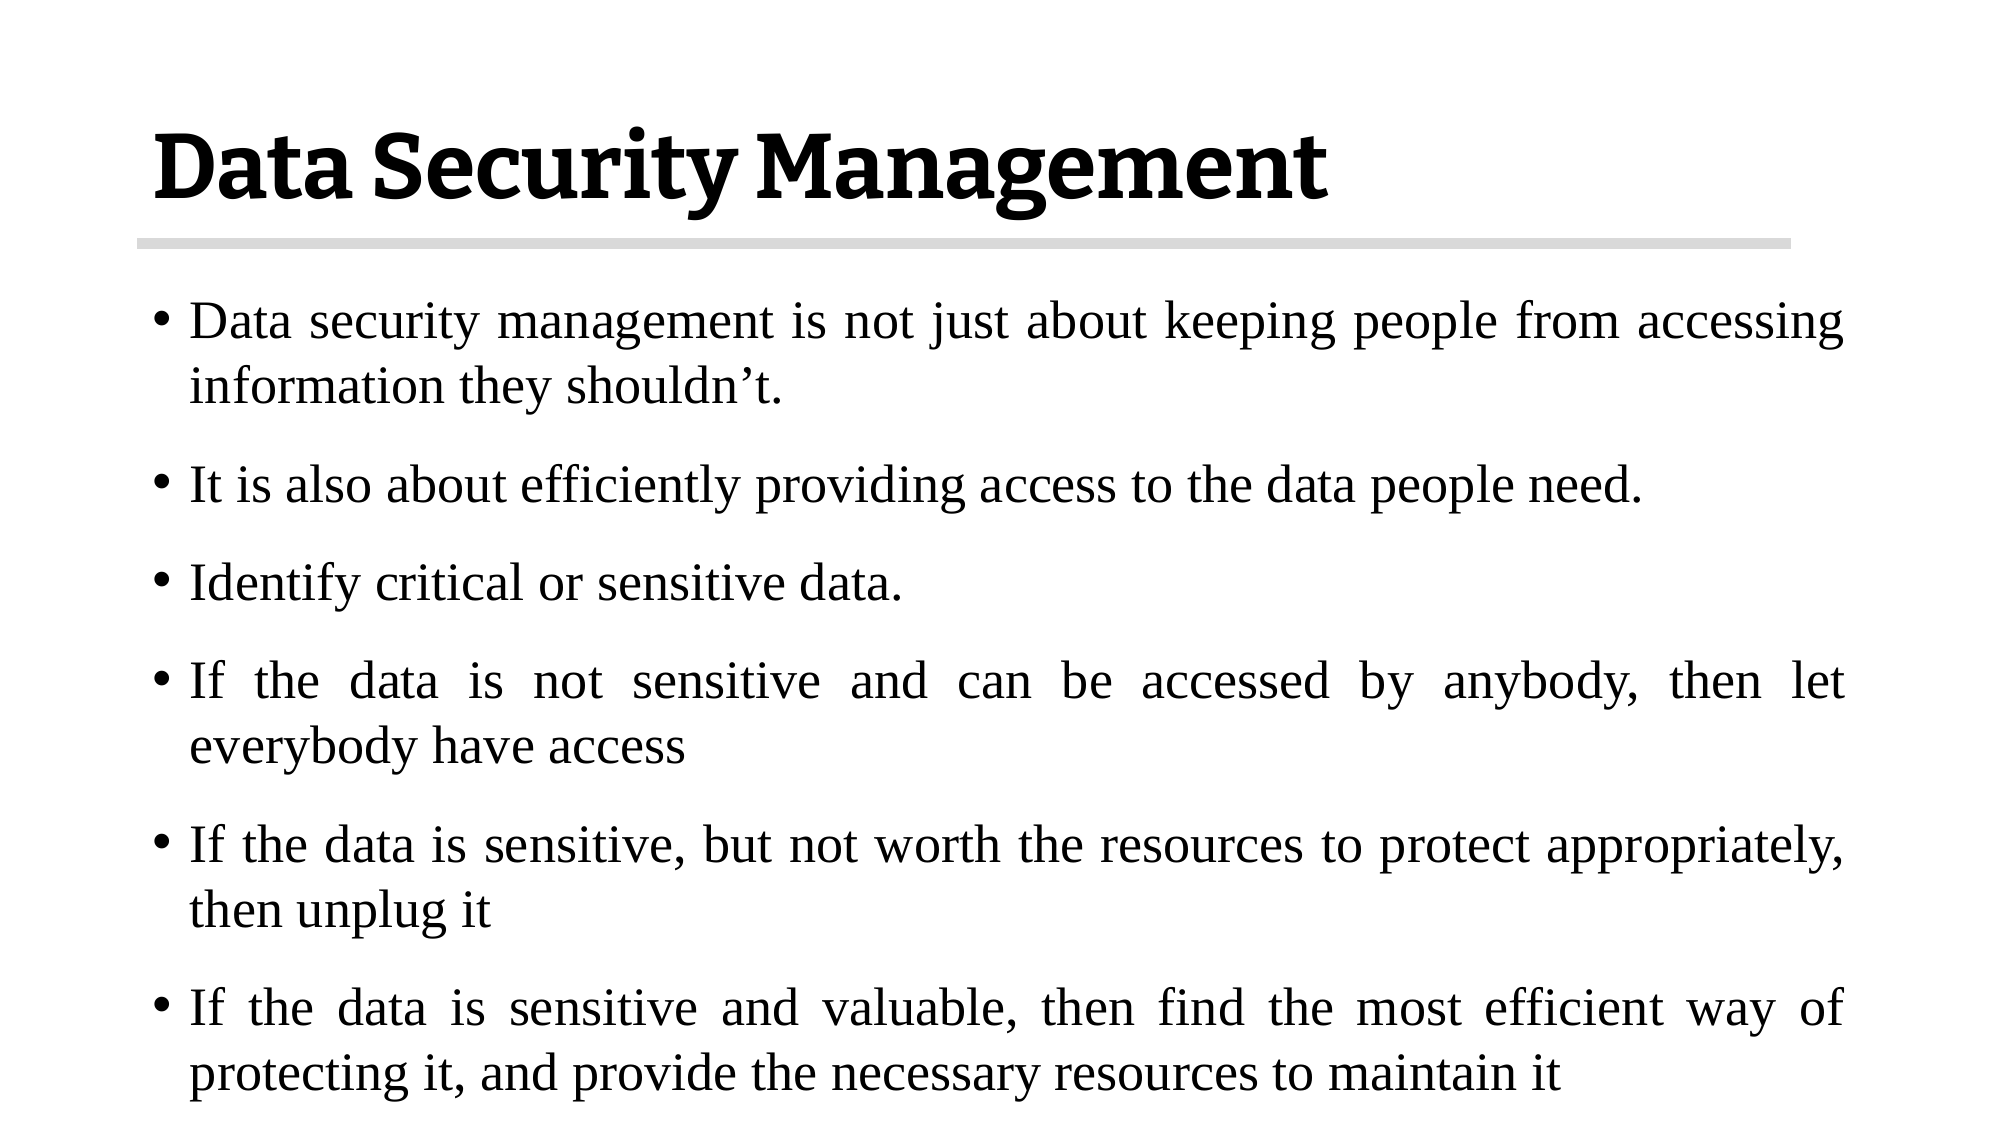

# Data Security Management
Data security management is not just about keeping people from accessing information they shouldn’t.
It is also about efficiently providing access to the data people need.
Identify critical or sensitive data.
If the data is not sensitive and can be accessed by anybody, then let everybody have access
If the data is sensitive, but not worth the resources to protect appropriately, then unplug it
If the data is sensitive and valuable, then find the most efficient way of protecting it, and provide the necessary resources to maintain it